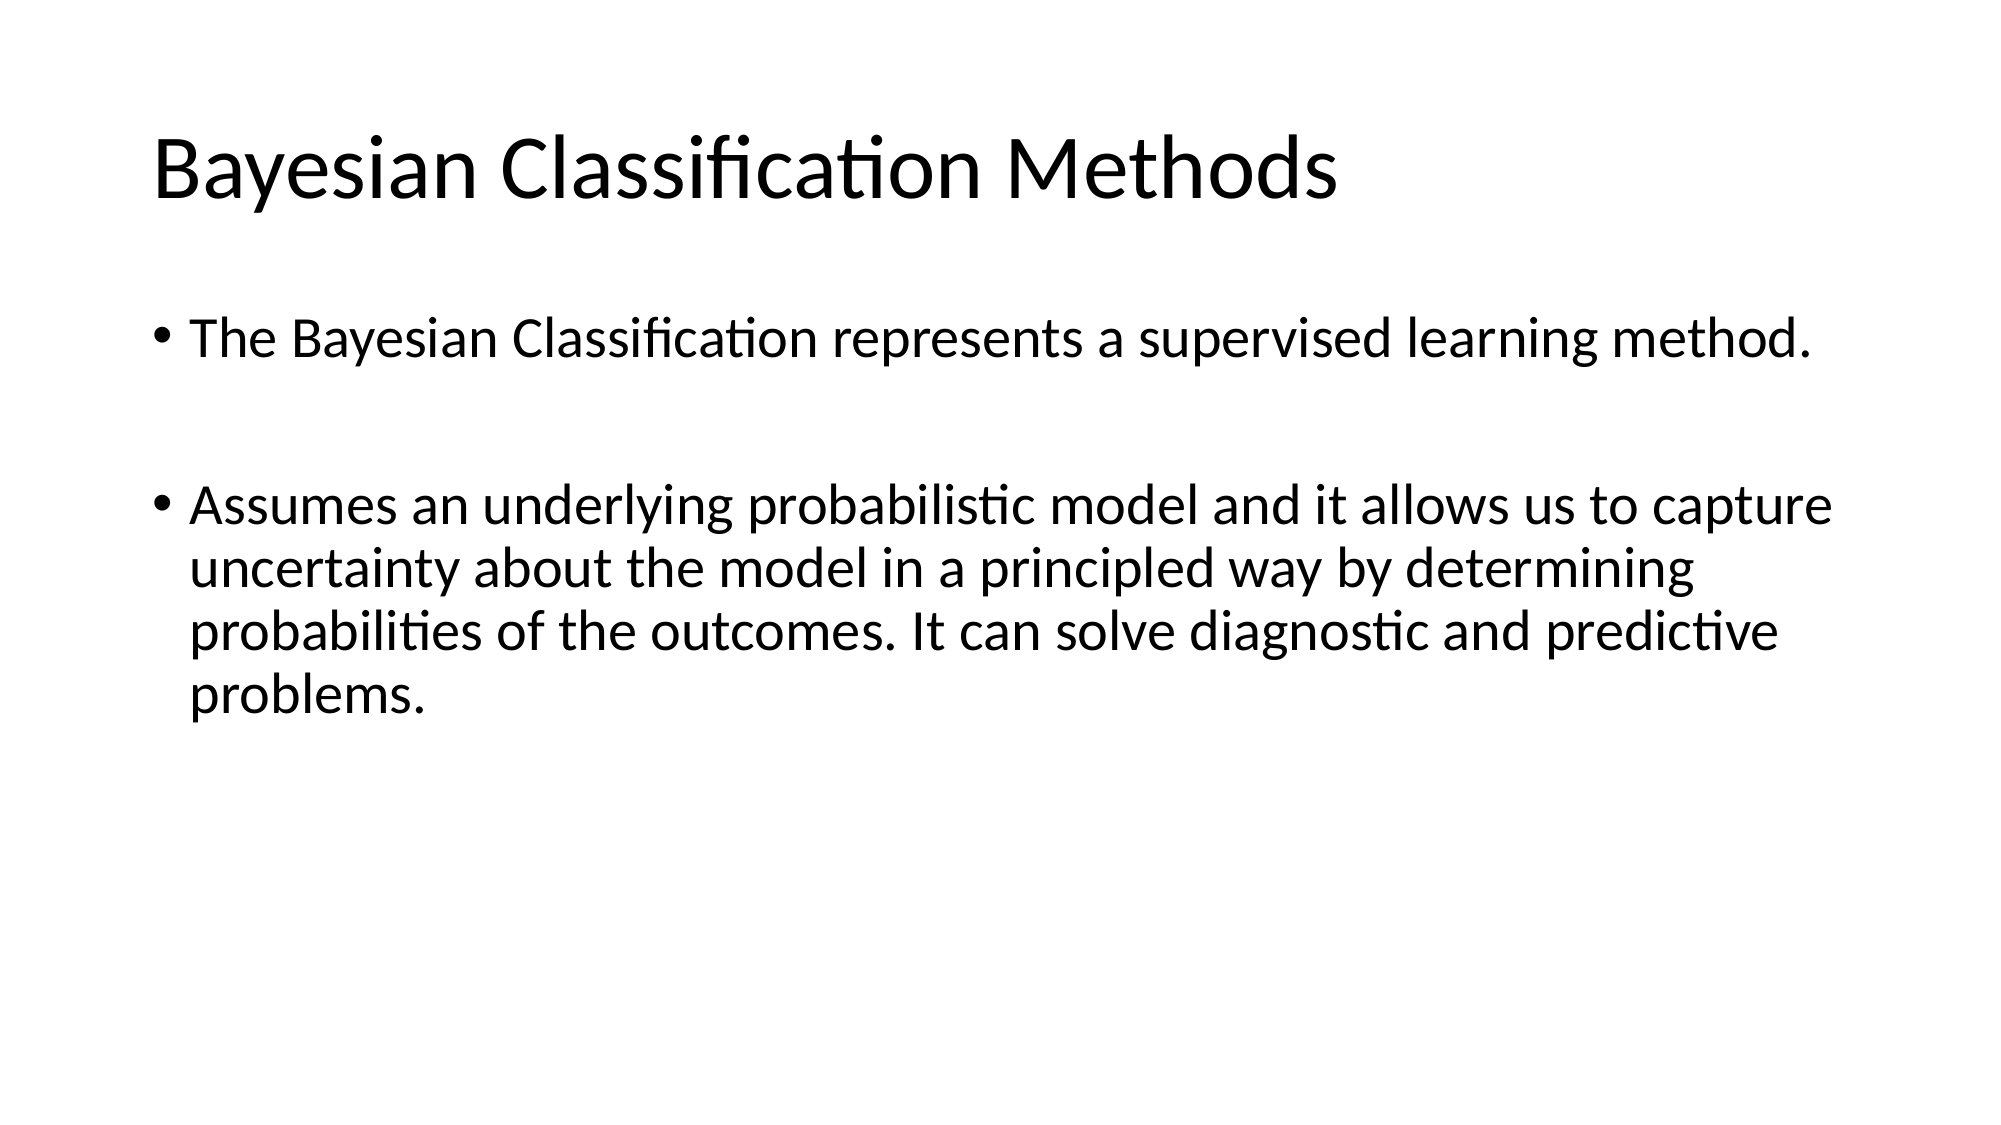

# Bayesian Classification Methods
The Bayesian Classification represents a supervised learning method.

Assumes an underlying probabilistic model and it allows us to capture uncertainty about the model in a principled way by determining probabilities of the outcomes. It can solve diagnostic and predictive problems.